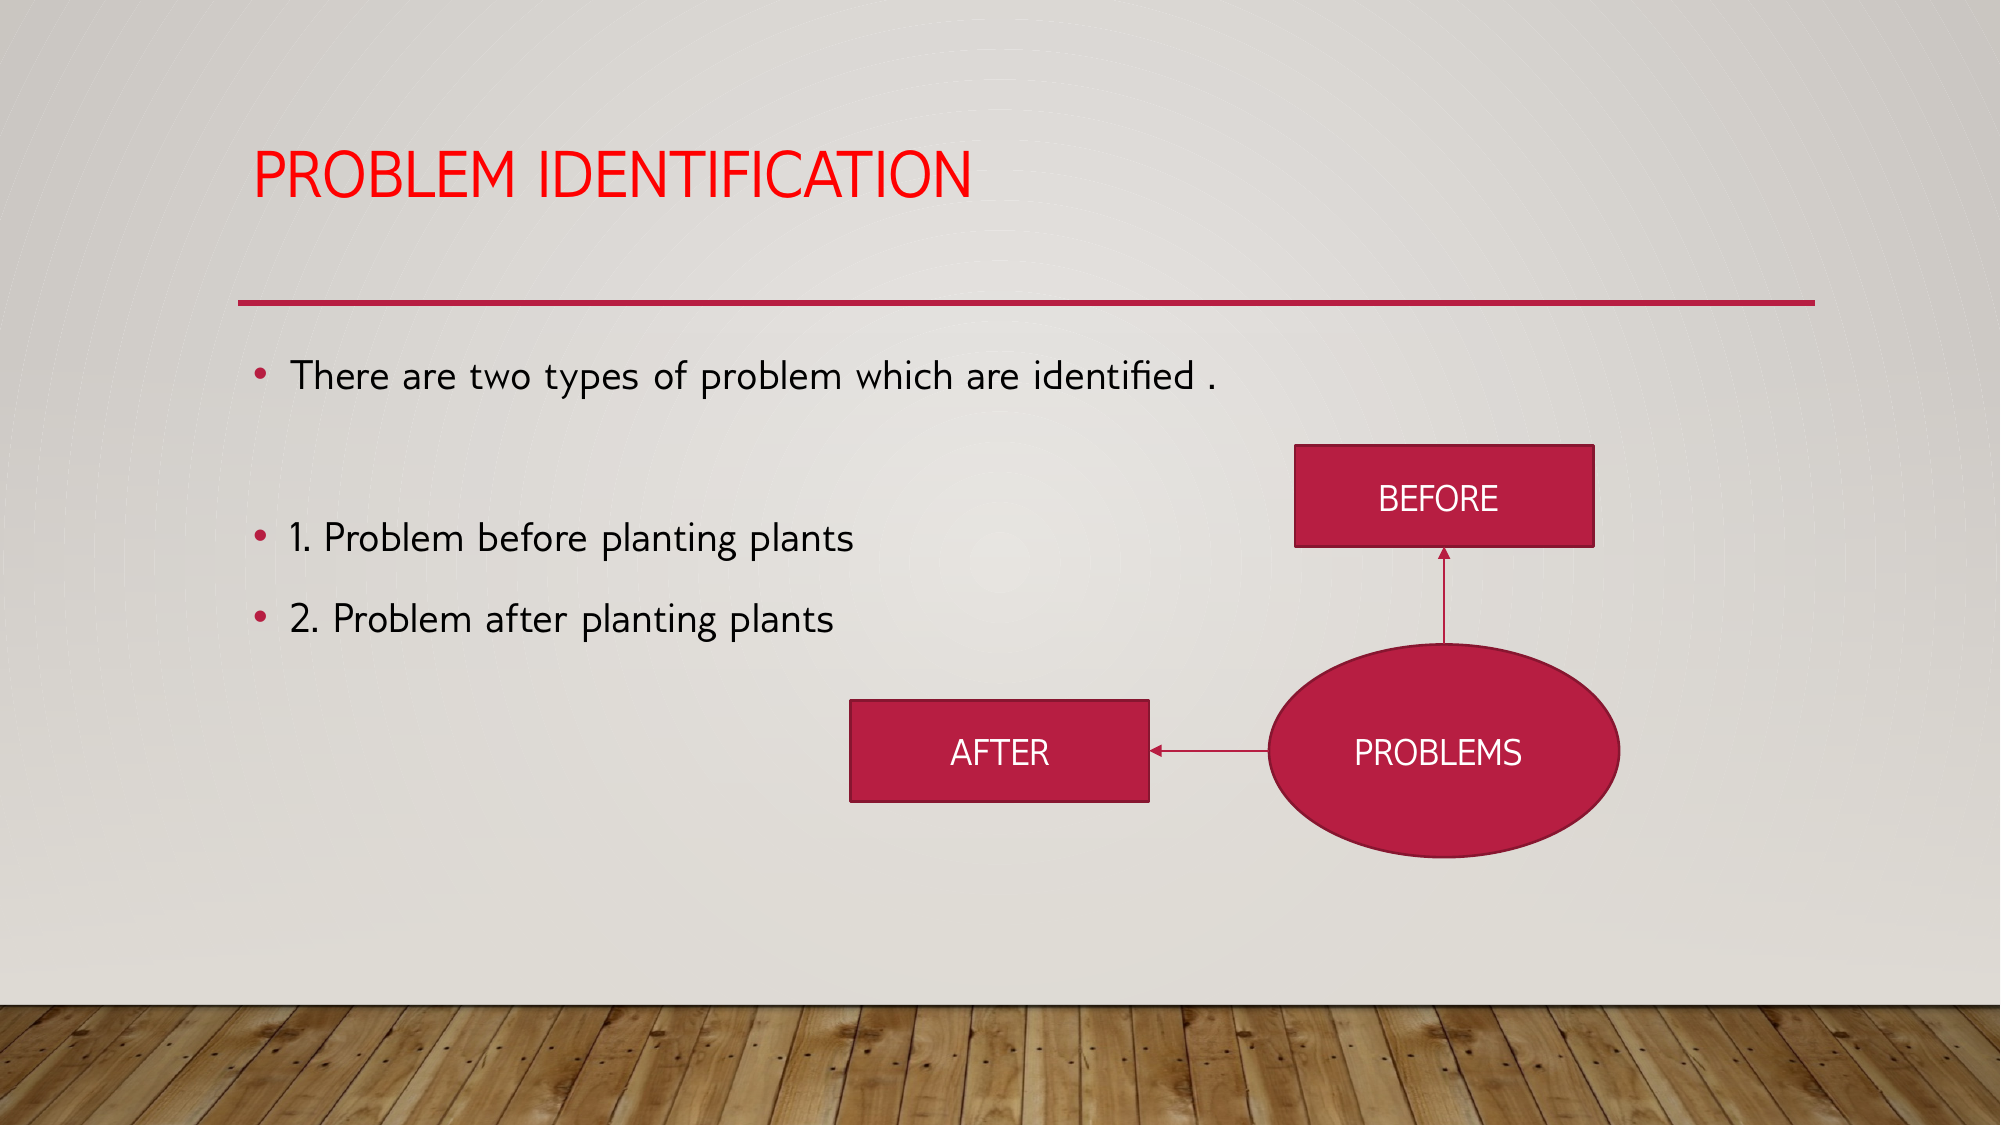

# Problem identification
There are two types of problem which are identified .

1. Problem before planting plants
2. Problem after planting plants
BEFORE
PROBLEMS
AFTER